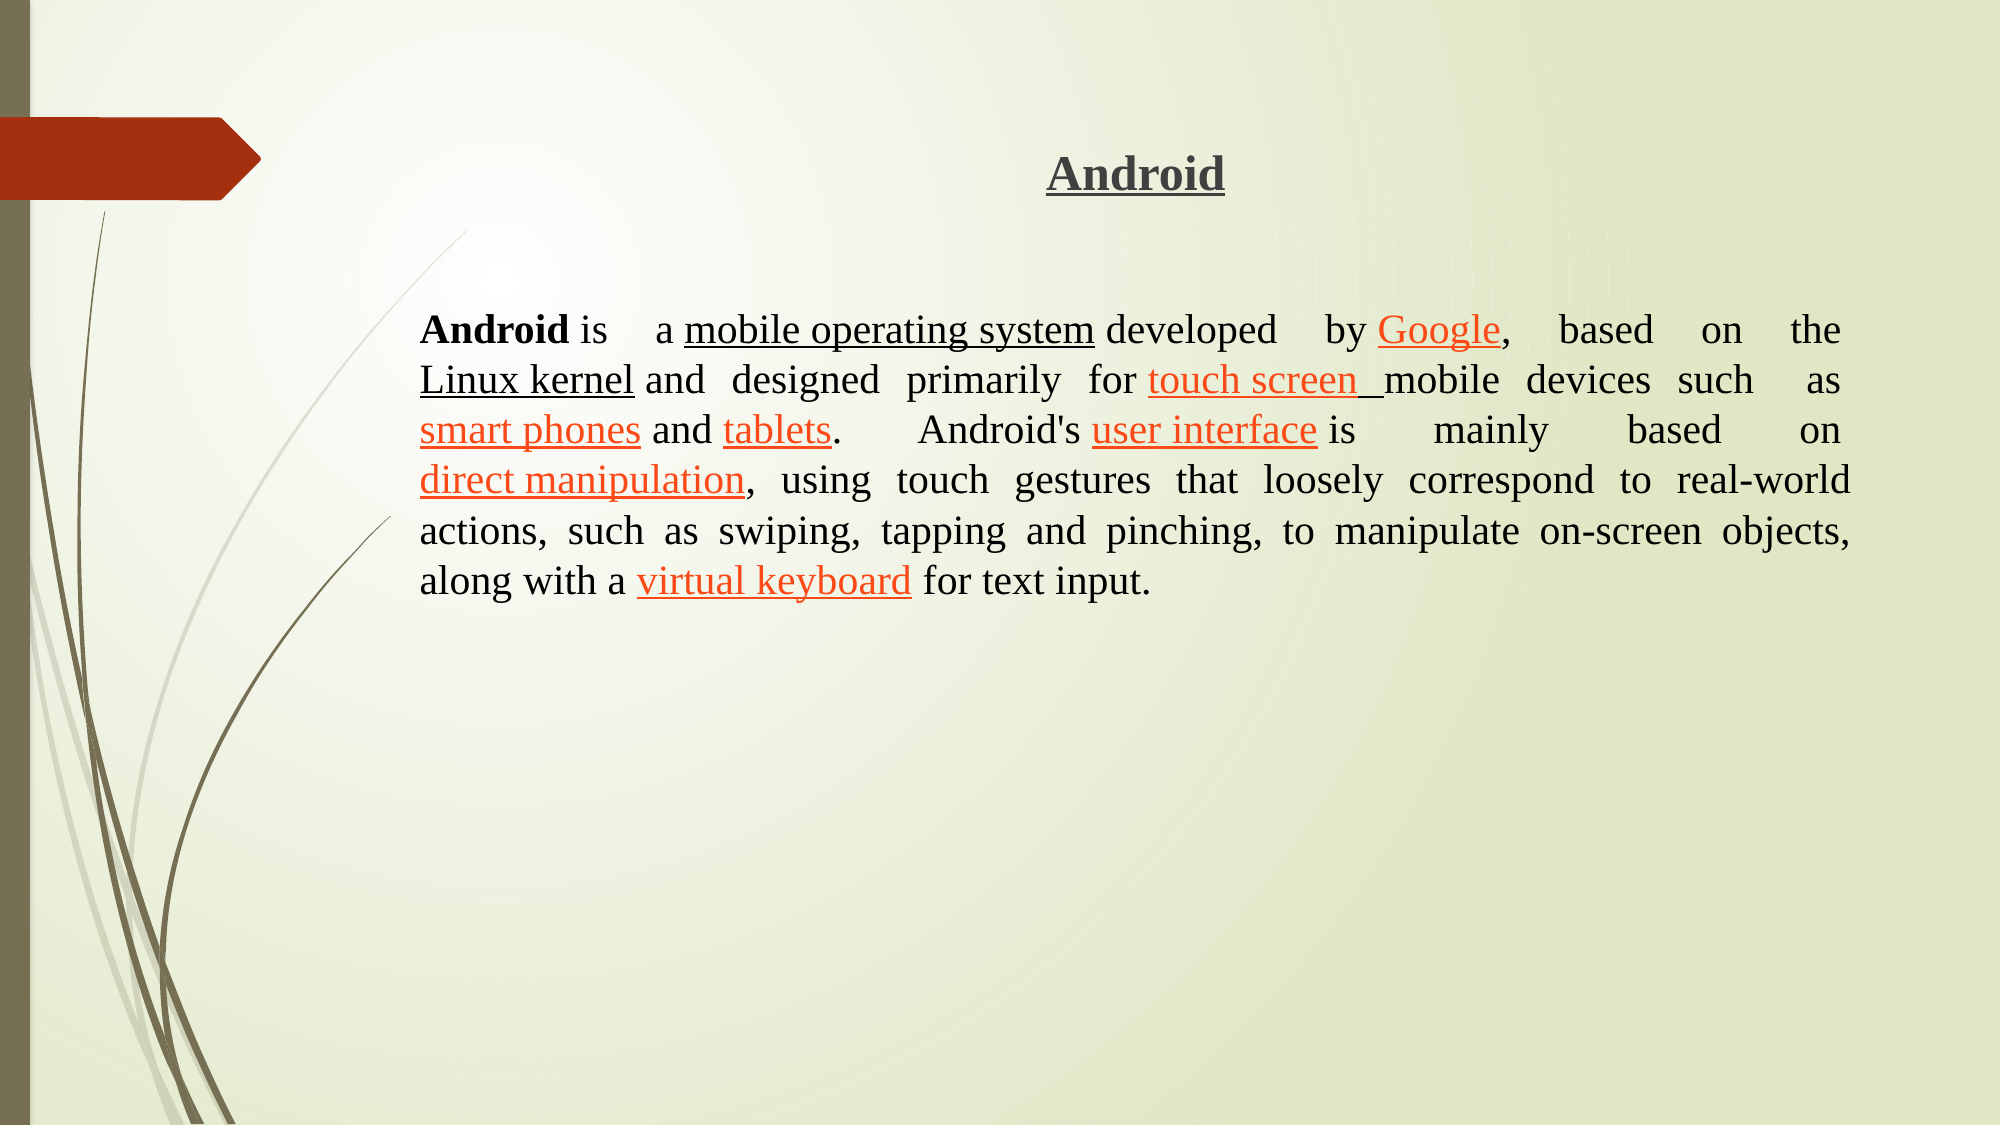

Android

Android is a mobile operating system developed by Google, based on the Linux kernel and designed primarily for touch screen mobile devices such  as smart phones and tablets. Android's user interface is mainly based on direct manipulation, using touch gestures that loosely correspond to real-world actions, such as swiping, tapping and pinching, to manipulate on-screen objects, along with a virtual keyboard for text input.